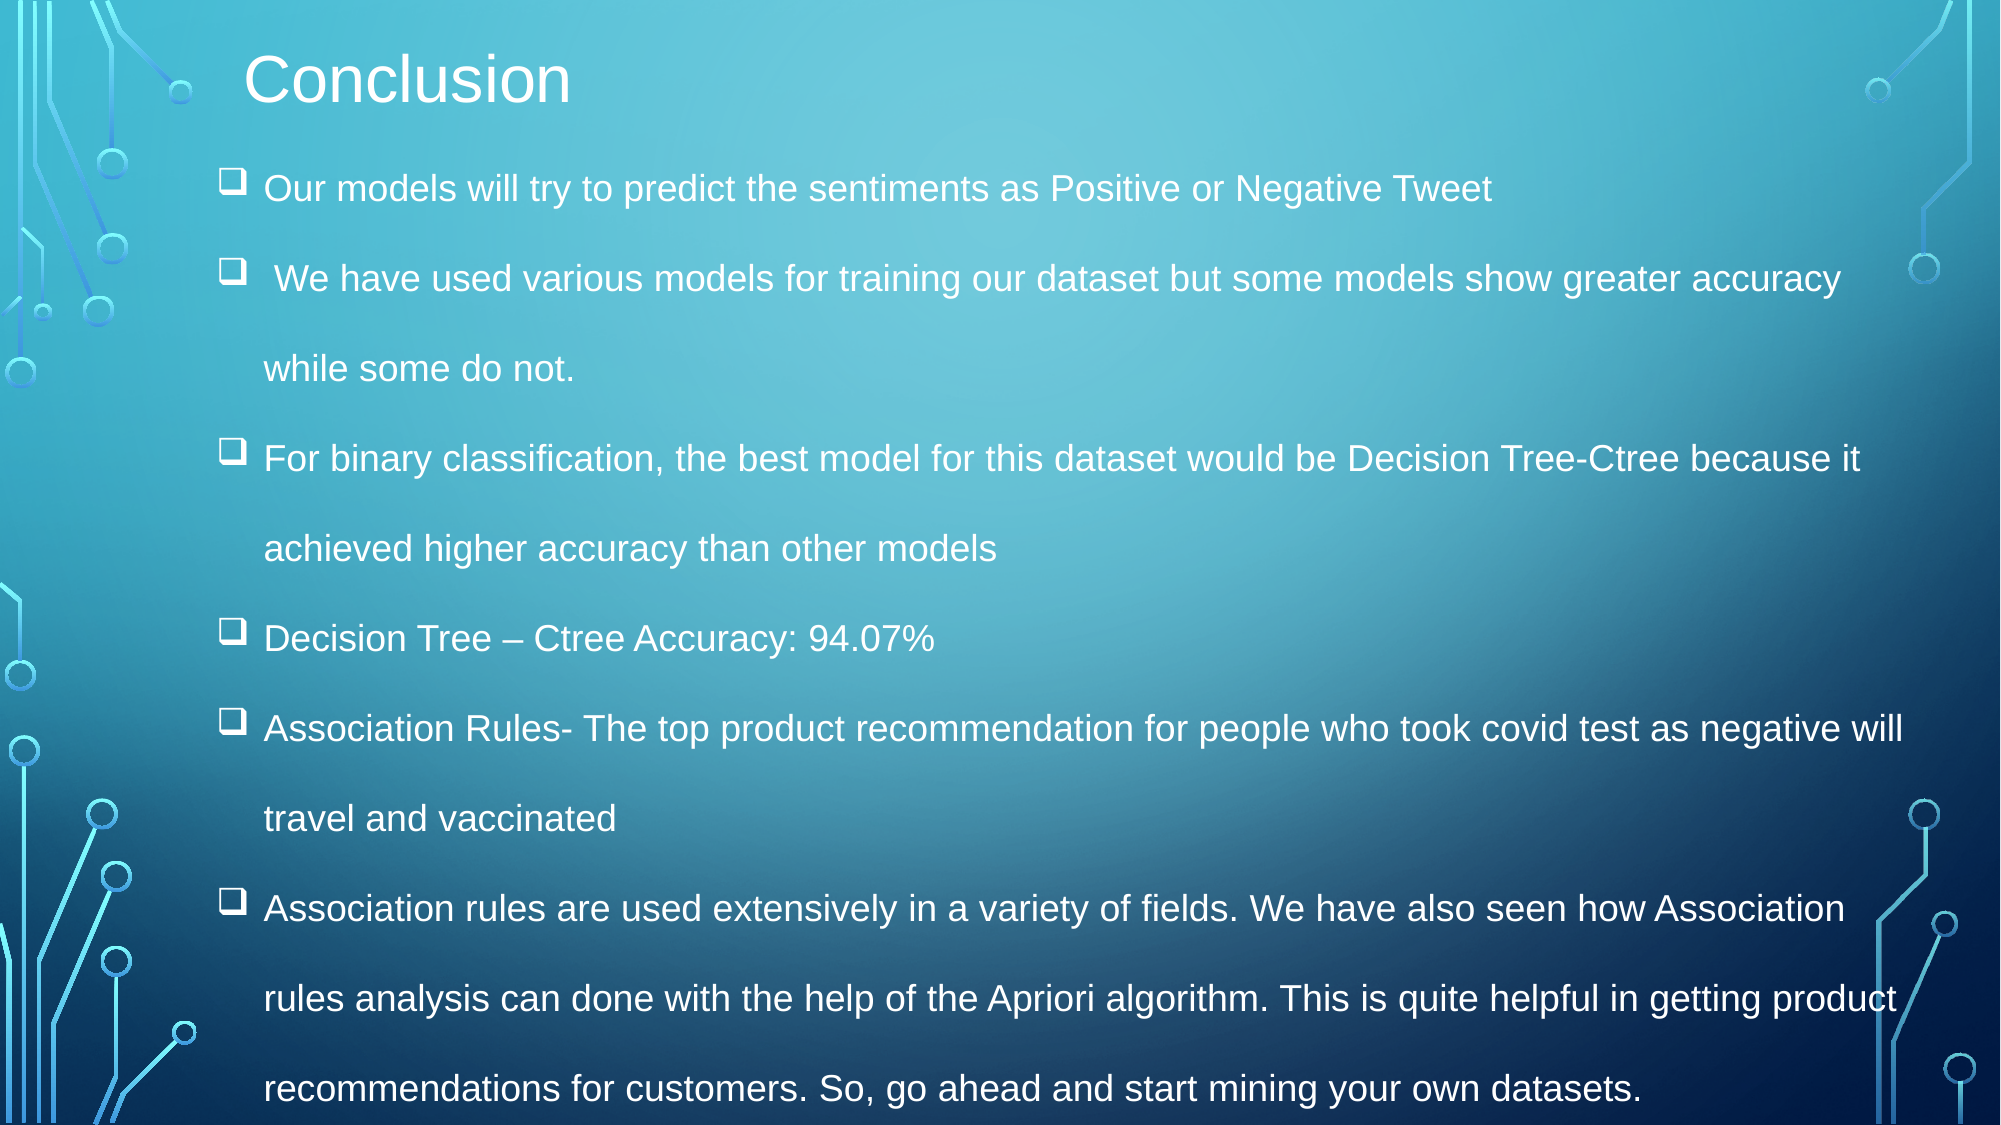

Conclusion
Our models will try to predict the sentiments as Positive or Negative Tweet
 We have used various models for training our dataset but some models show greater accuracy while some do not.
For binary classification, the best model for this dataset would be Decision Tree-Ctree because it achieved higher accuracy than other models
Decision Tree – Ctree Accuracy: 94.07%
Association Rules- The top product recommendation for people who took covid test as negative will travel and vaccinated
Association rules are used extensively in a variety of fields. We have also seen how Association rules analysis can done with the help of the Apriori algorithm. This is quite helpful in getting product recommendations for customers. So, go ahead and start mining your own datasets.